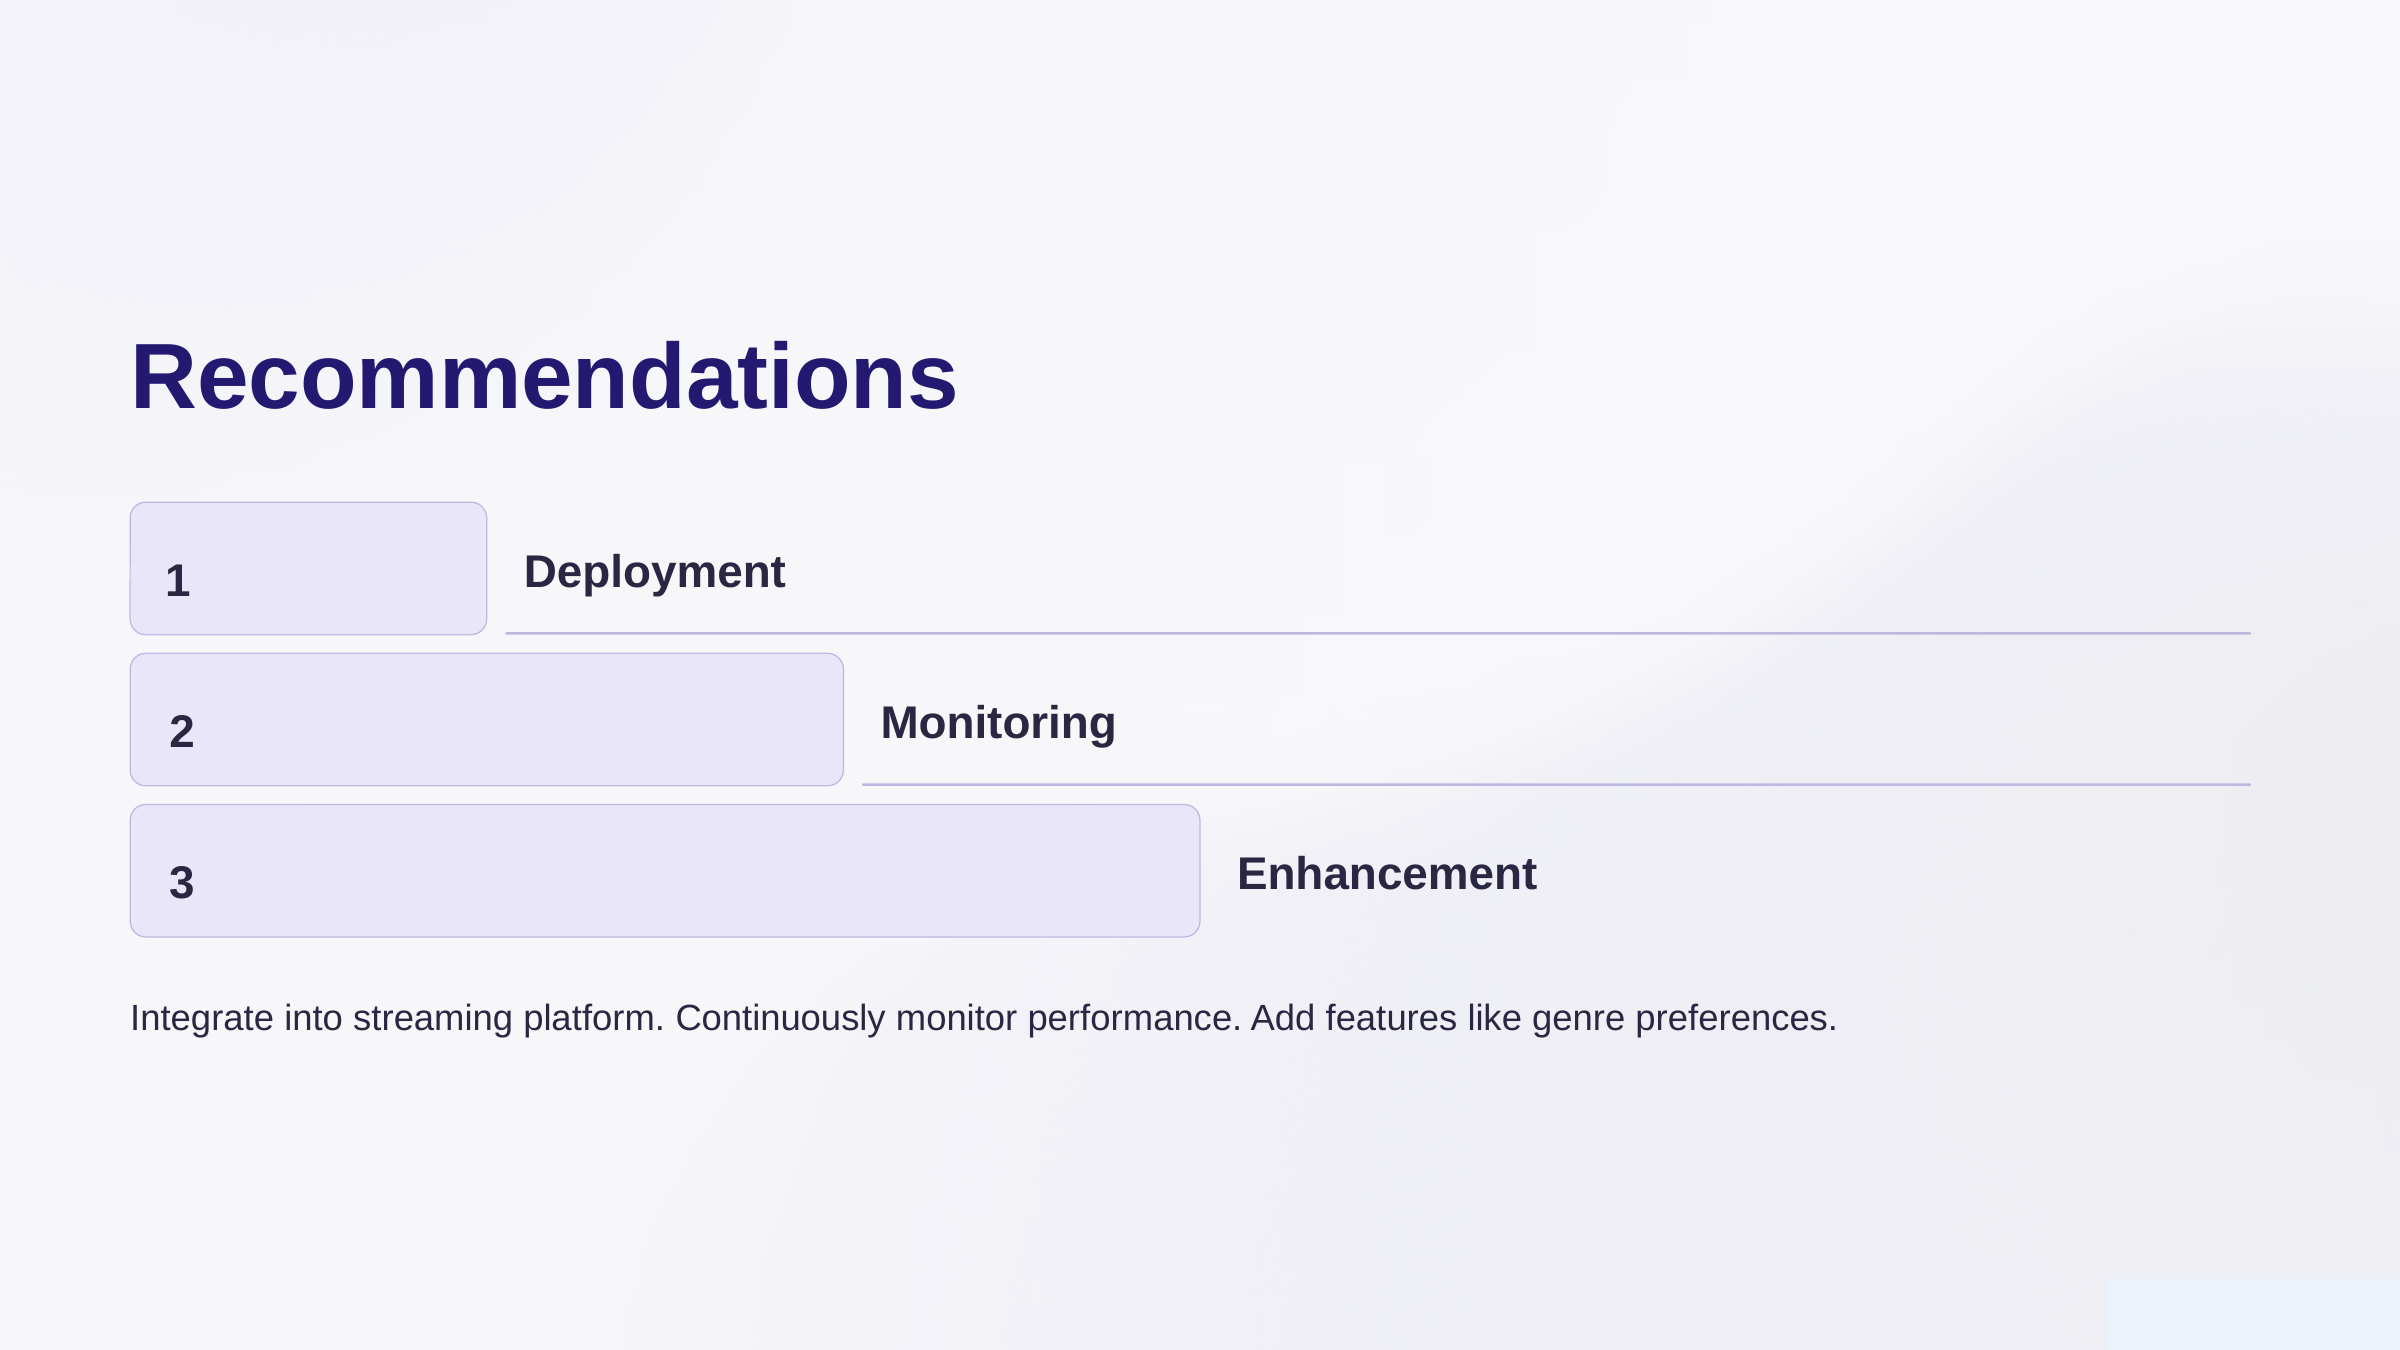

Recommendations

1
Deployment

2
Monitoring

3
Enhancement
Integrate into streaming platform. Continuously monitor performance. Add features like genre preferences.